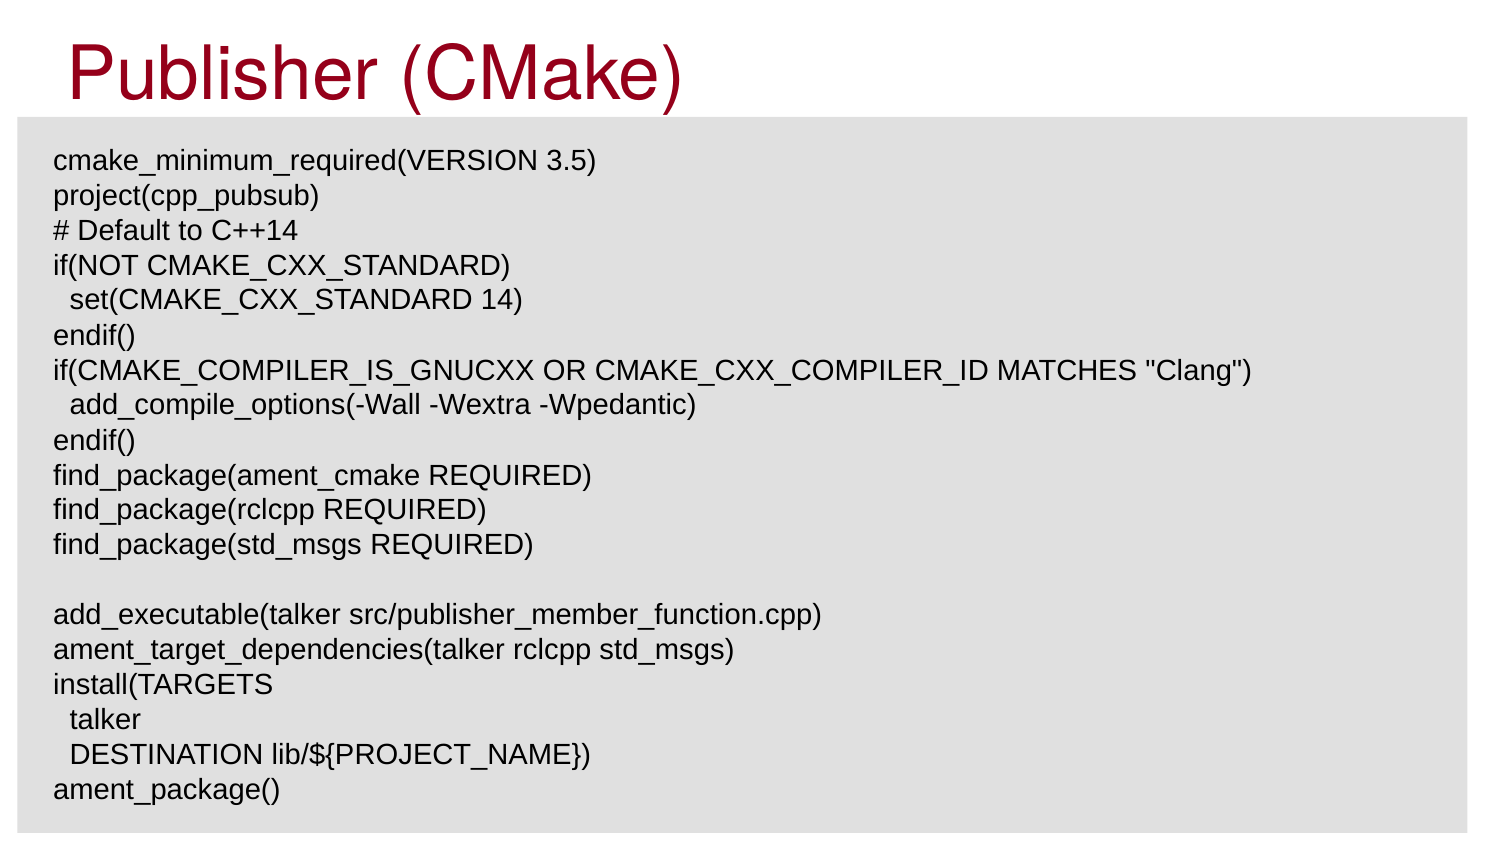

Publisher (CMake)

cmake_minimum_required(VERSION 3.5)
project(cpp_pubsub)
# Default to C++14
if(NOT CMAKE_CXX_STANDARD)
  set(CMAKE_CXX_STANDARD 14)
endif()
if(CMAKE_COMPILER_IS_GNUCXX OR CMAKE_CXX_COMPILER_ID MATCHES "Clang")
  add_compile_options(-Wall -Wextra -Wpedantic)
endif()
find_package(ament_cmake REQUIRED)
find_package(rclcpp REQUIRED)
find_package(std_msgs REQUIRED)
add_executable(talker src/publisher_member_function.cpp)
ament_target_dependencies(talker rclcpp std_msgs)
install(TARGETS
  talker
  DESTINATION lib/${PROJECT_NAME})
ament_package()